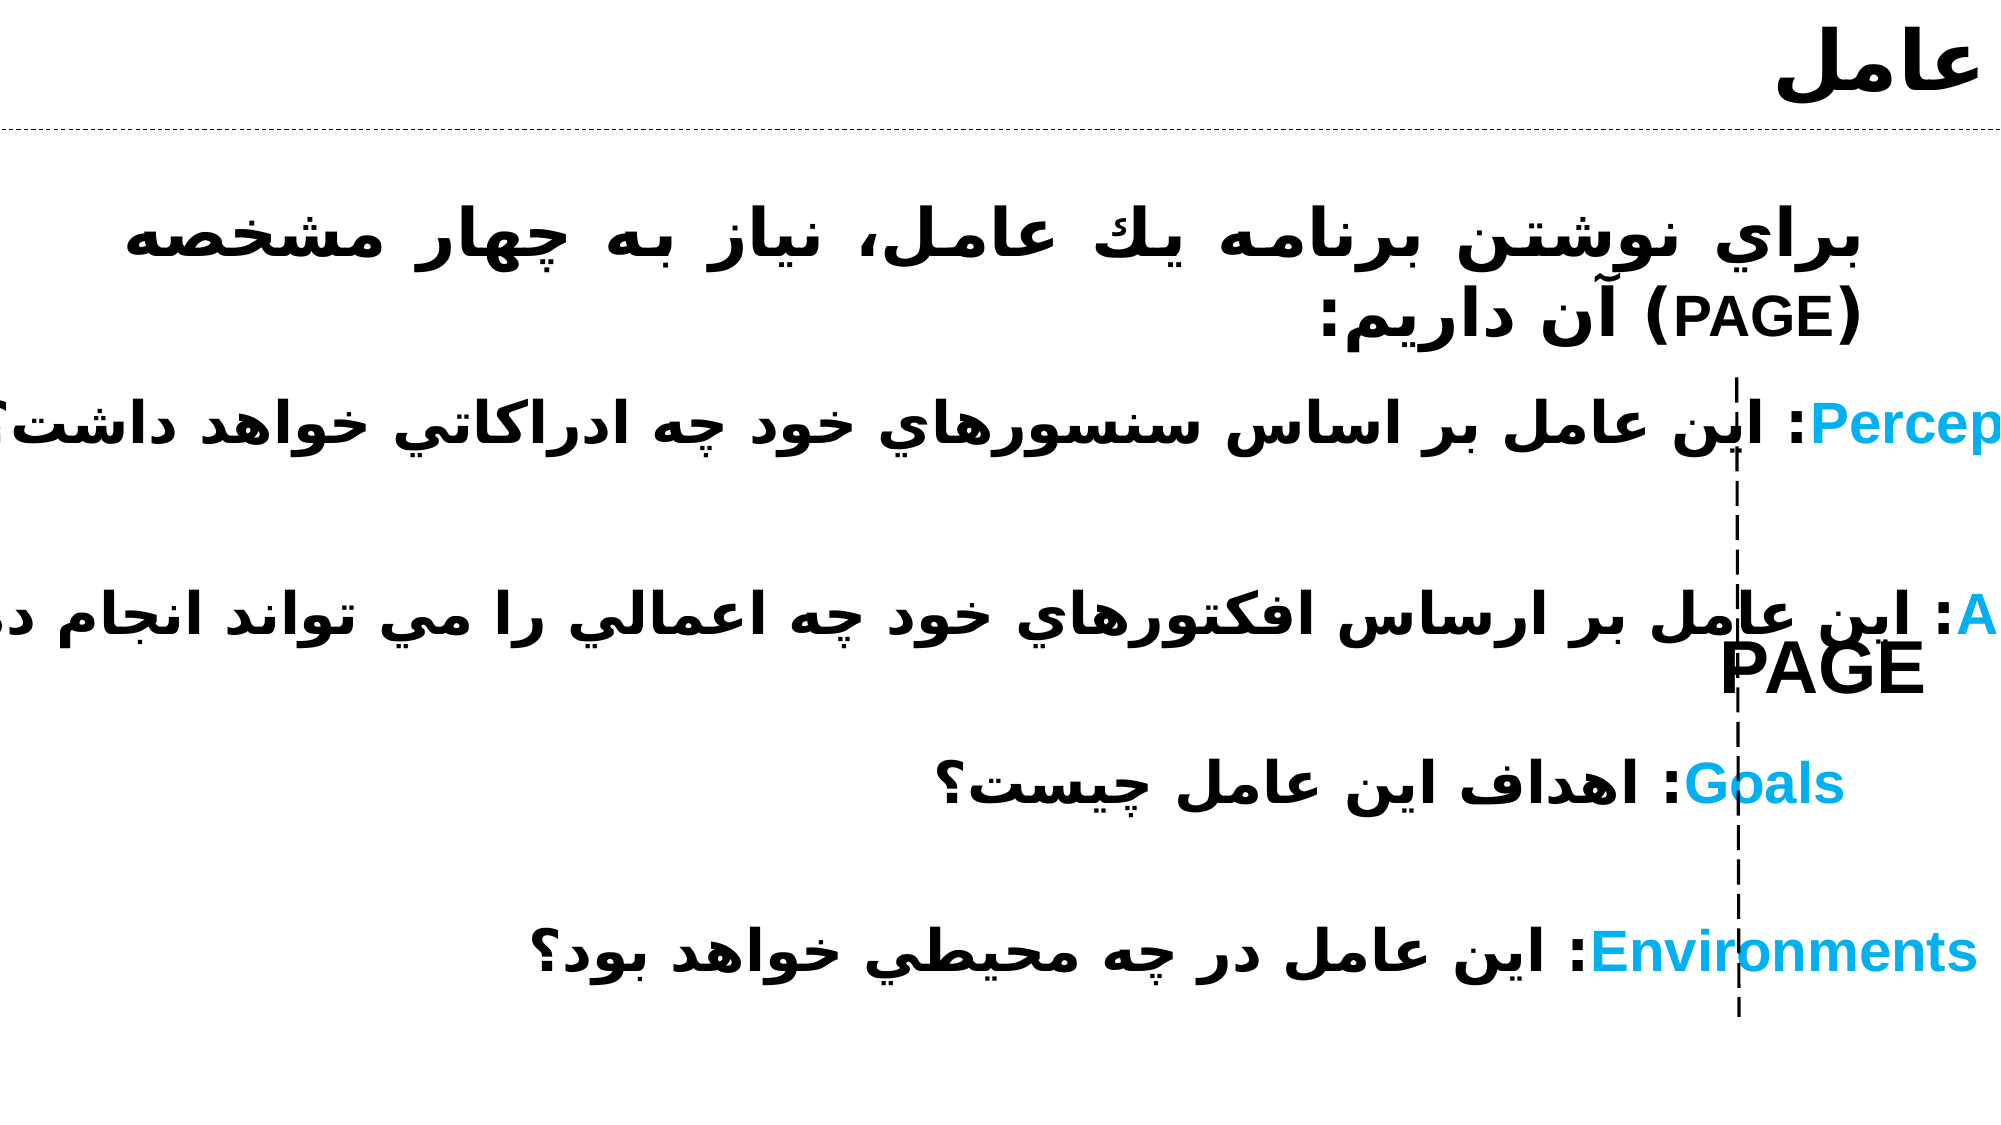

عامل
براي نوشتن برنامه يك عامل، نياز به چهار مشخصه (PAGE) آن داريم:
Perceptions: اين عامل بر اساس سنسورهاي خود چه ادراكاتي خواهد داشت؟
Actions: اين عامل بر ارساس افكتورهاي خود چه اعمالي را مي تواند انجام دهد؟
PAGE
Goals: اهداف اين عامل چيست؟
Environments: اين عامل در چه محيطي خواهد بود؟